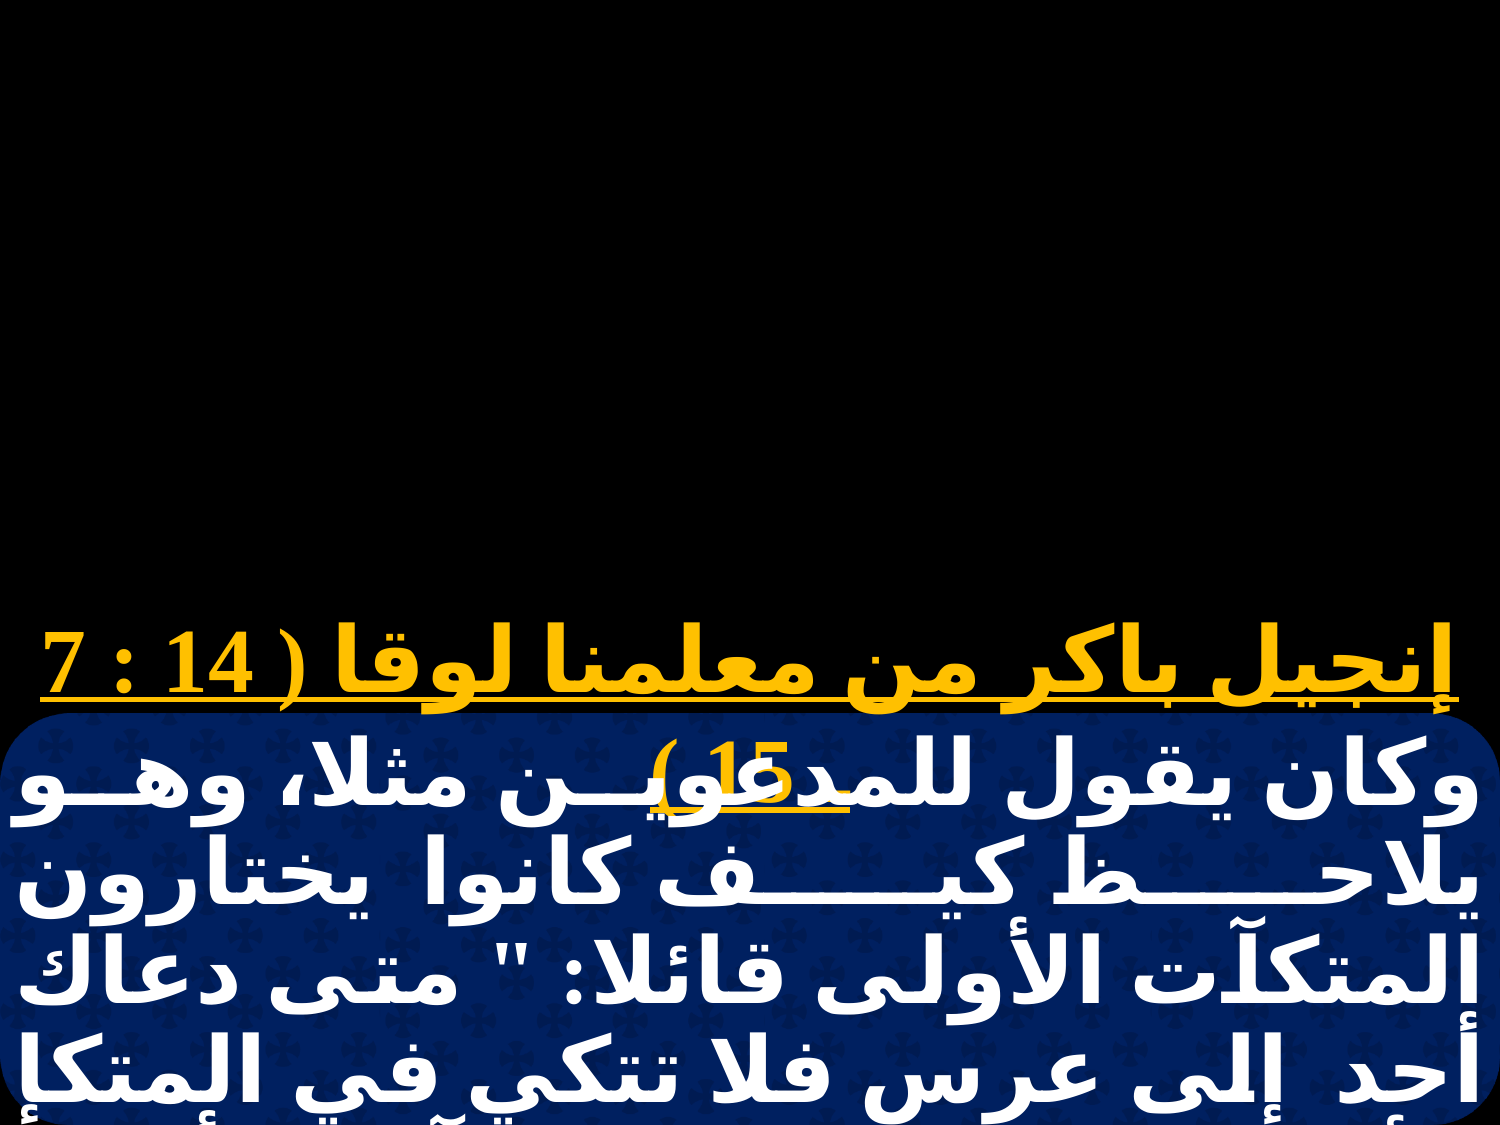

إنجيل باكر من معلمنا لوقا ( 14 : 7 ـ 15 )
وكان يقول للمدعوين مثلا، وهو يلاحظ كيف كانوا  يختارون المتكآت الأولى قائلا: " متى دعاك أحد  إلى عرس فلا تتكي في المتكإ الأول، لئلا يكون  واحد آخر أكرم منك قد دعي. فيأتي الذي دعاك معه